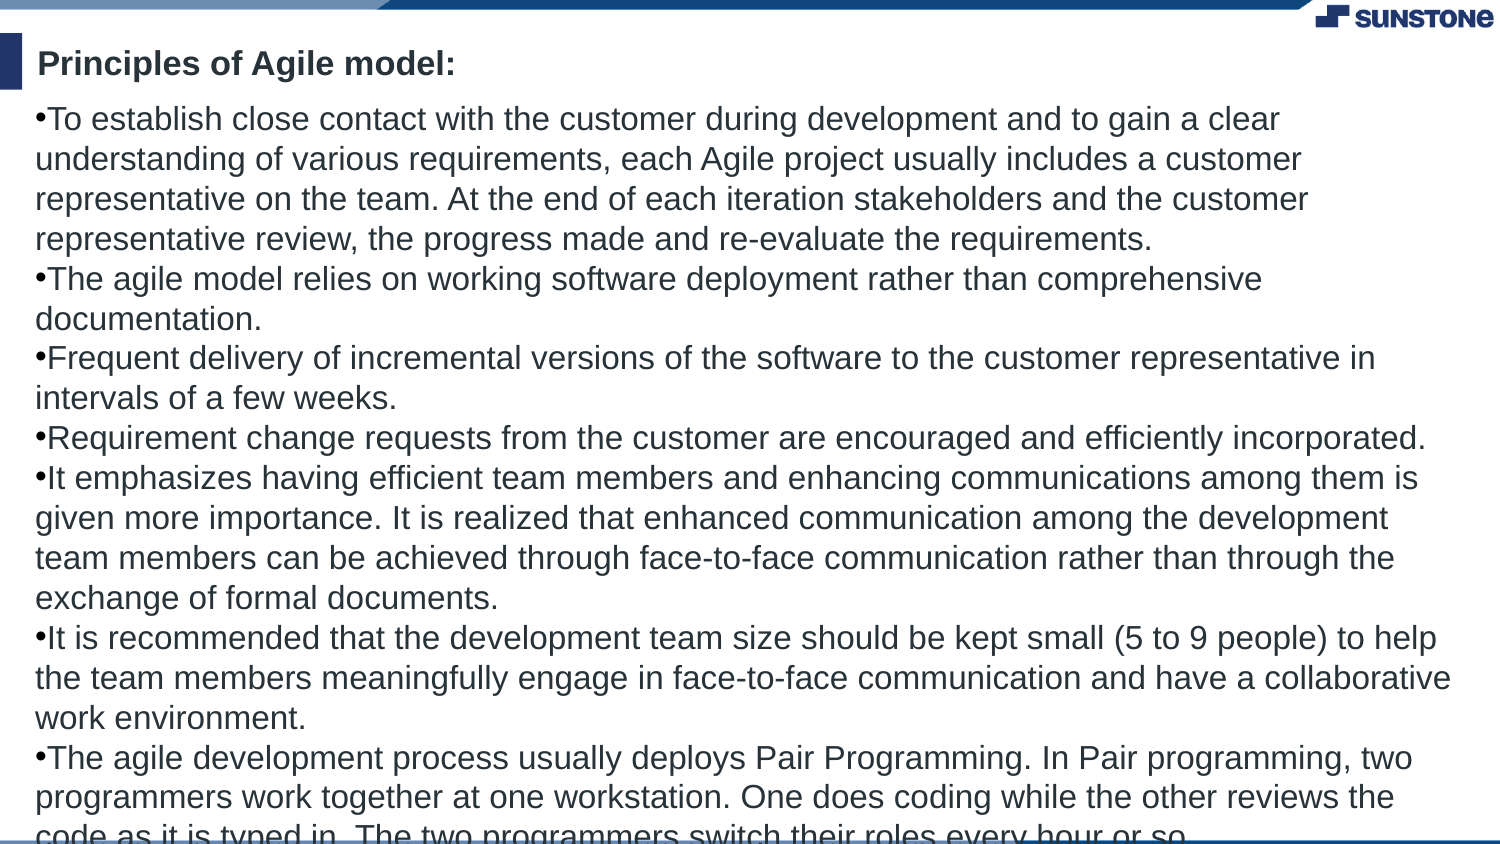

# Principles of Agile model:
To establish close contact with the customer during development and to gain a clear understanding of various requirements, each Agile project usually includes a customer representative on the team. At the end of each iteration stakeholders and the customer representative review, the progress made and re-evaluate the requirements.
The agile model relies on working software deployment rather than comprehensive documentation.
Frequent delivery of incremental versions of the software to the customer representative in intervals of a few weeks.
Requirement change requests from the customer are encouraged and efficiently incorporated.
It emphasizes having efficient team members and enhancing communications among them is given more importance. It is realized that enhanced communication among the development team members can be achieved through face-to-face communication rather than through the exchange of formal documents.
It is recommended that the development team size should be kept small (5 to 9 people) to help the team members meaningfully engage in face-to-face communication and have a collaborative work environment.
The agile development process usually deploys Pair Programming. In Pair programming, two programmers work together at one workstation. One does coding while the other reviews the code as it is typed in. The two programmers switch their roles every hour or so.